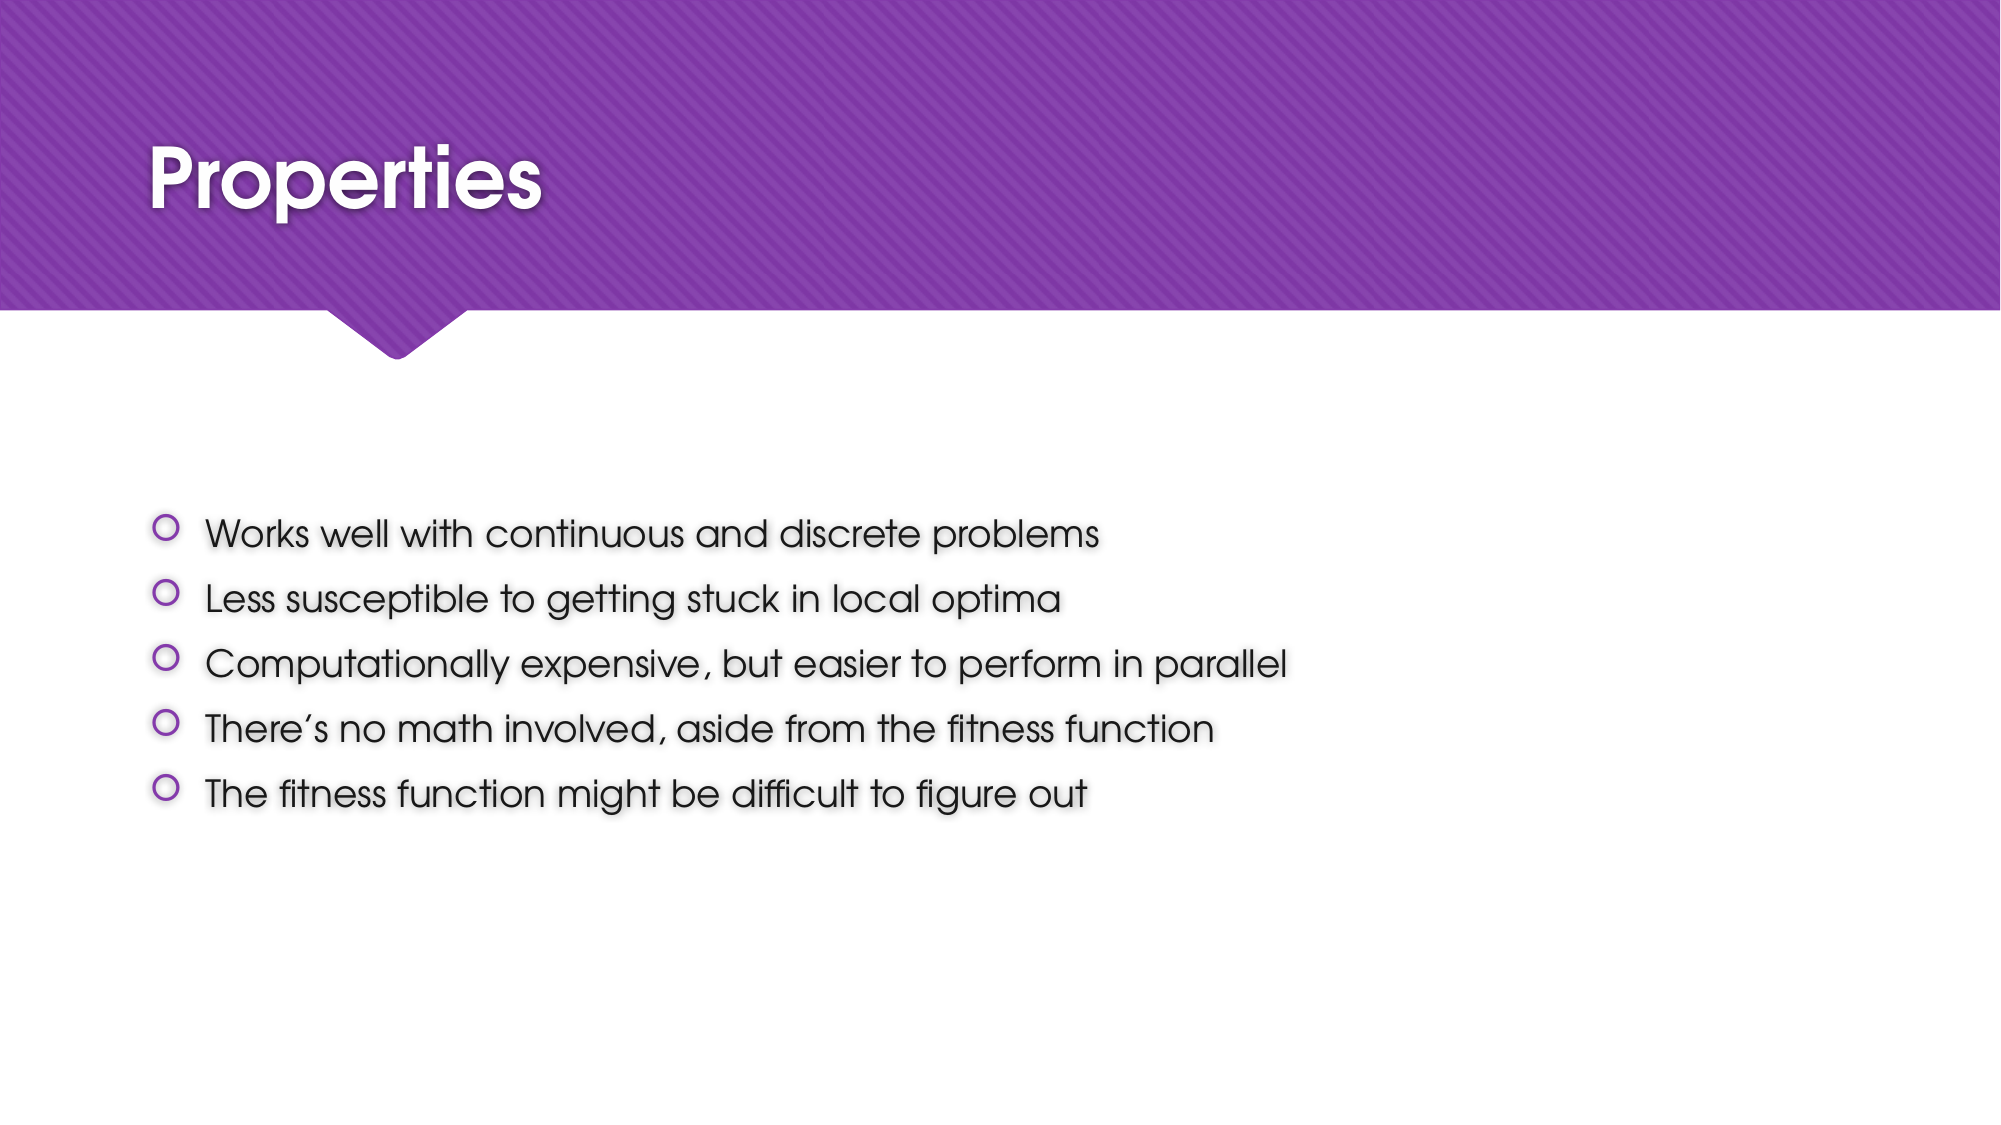

# Properties
Works well with continuous and discrete problems
Less susceptible to getting stuck in local optima
Computationally expensive, but easier to perform in parallel
There’s no math involved, aside from the fitness function
The fitness function might be difficult to figure out